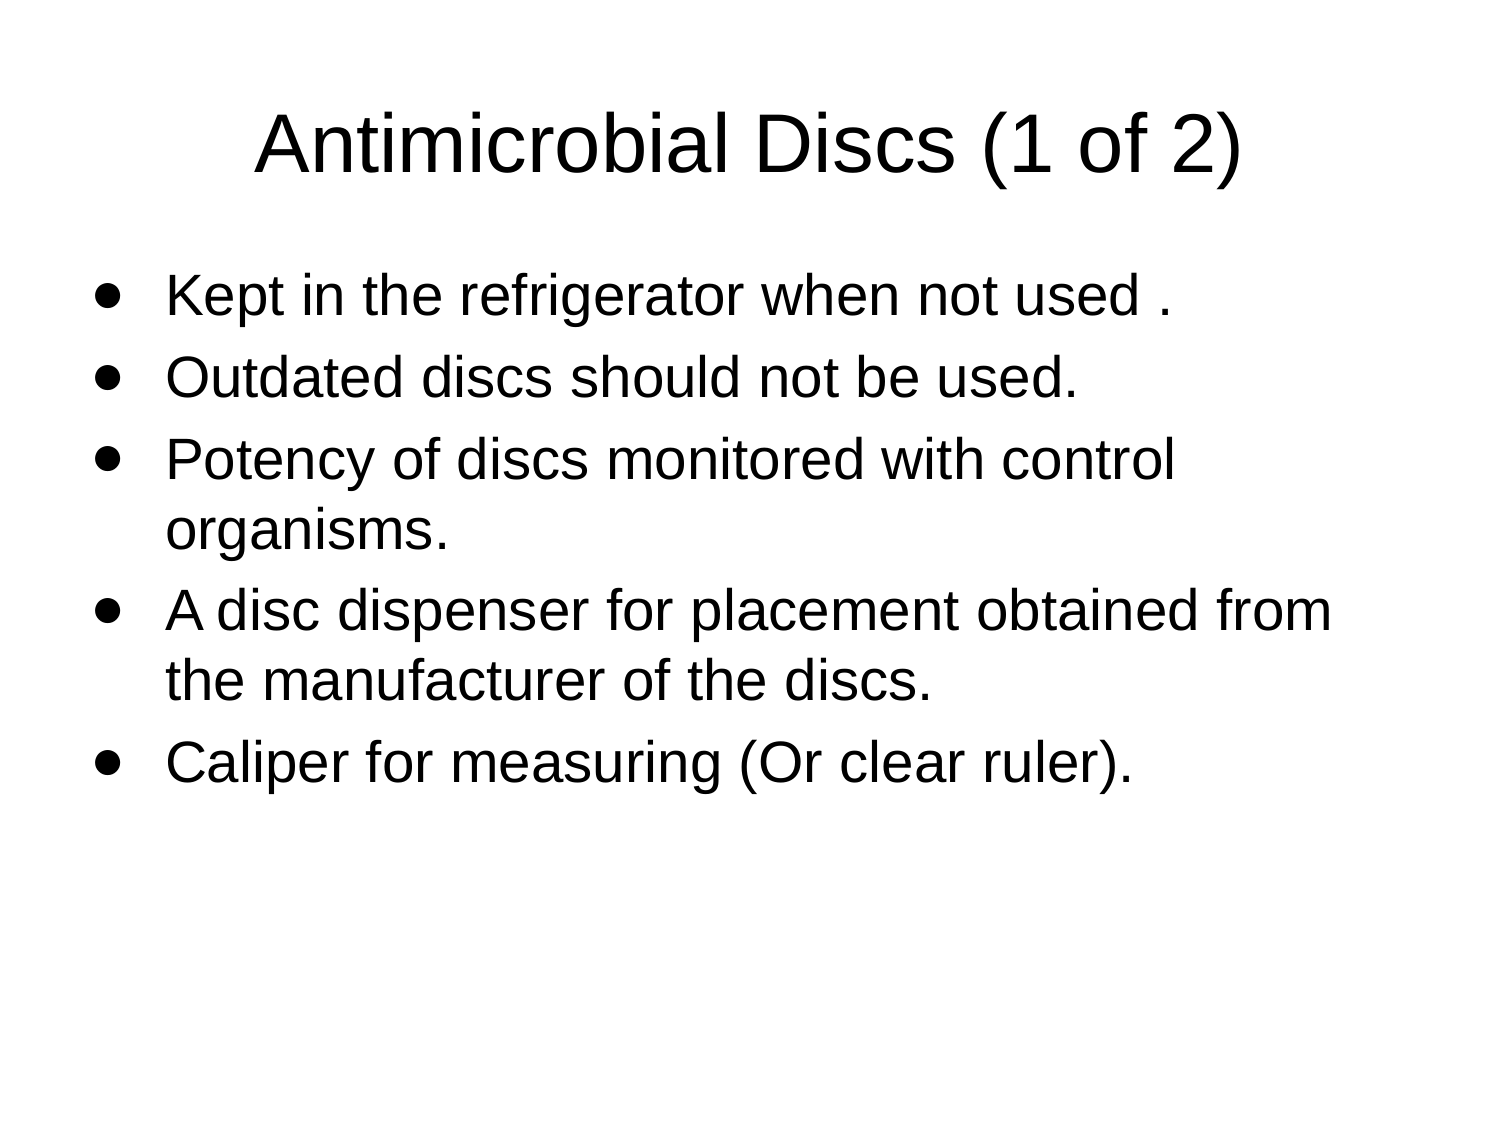

# Antimicrobial Discs (1 of 2)
Kept in the refrigerator when not used .
Outdated discs should not be used.
Potency of discs monitored with control organisms.
A disc dispenser for placement obtained from the manufacturer of the discs.
Caliper for measuring (Or clear ruler).